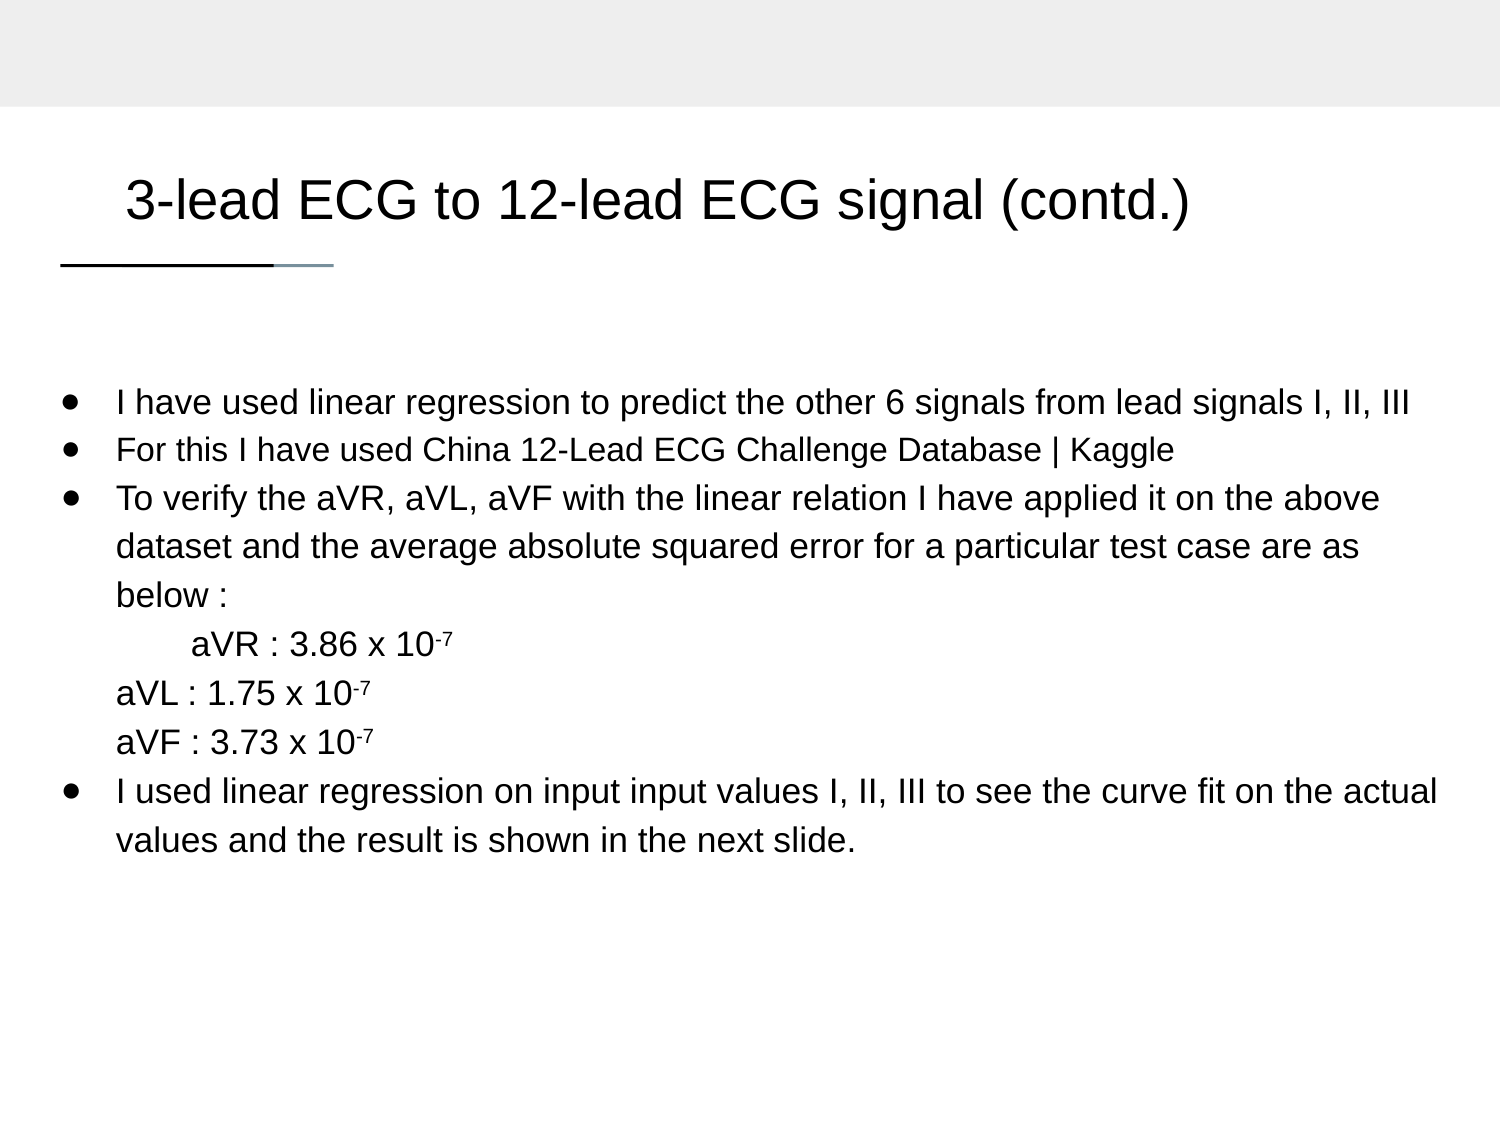

# 3-lead ECG to 12-lead ECG signal (contd.)
I have used linear regression to predict the other 6 signals from lead signals I, II, III
For this I have used China 12-Lead ECG Challenge Database | Kaggle
To verify the aVR, aVL, aVF with the linear relation I have applied it on the above dataset and the average absolute squared error for a particular test case are as below :
	aVR : 3.86 x 10-7
aVL : 1.75 x 10-7
aVF : 3.73 x 10-7
I used linear regression on input input values I, II, III to see the curve fit on the actual values and the result is shown in the next slide.